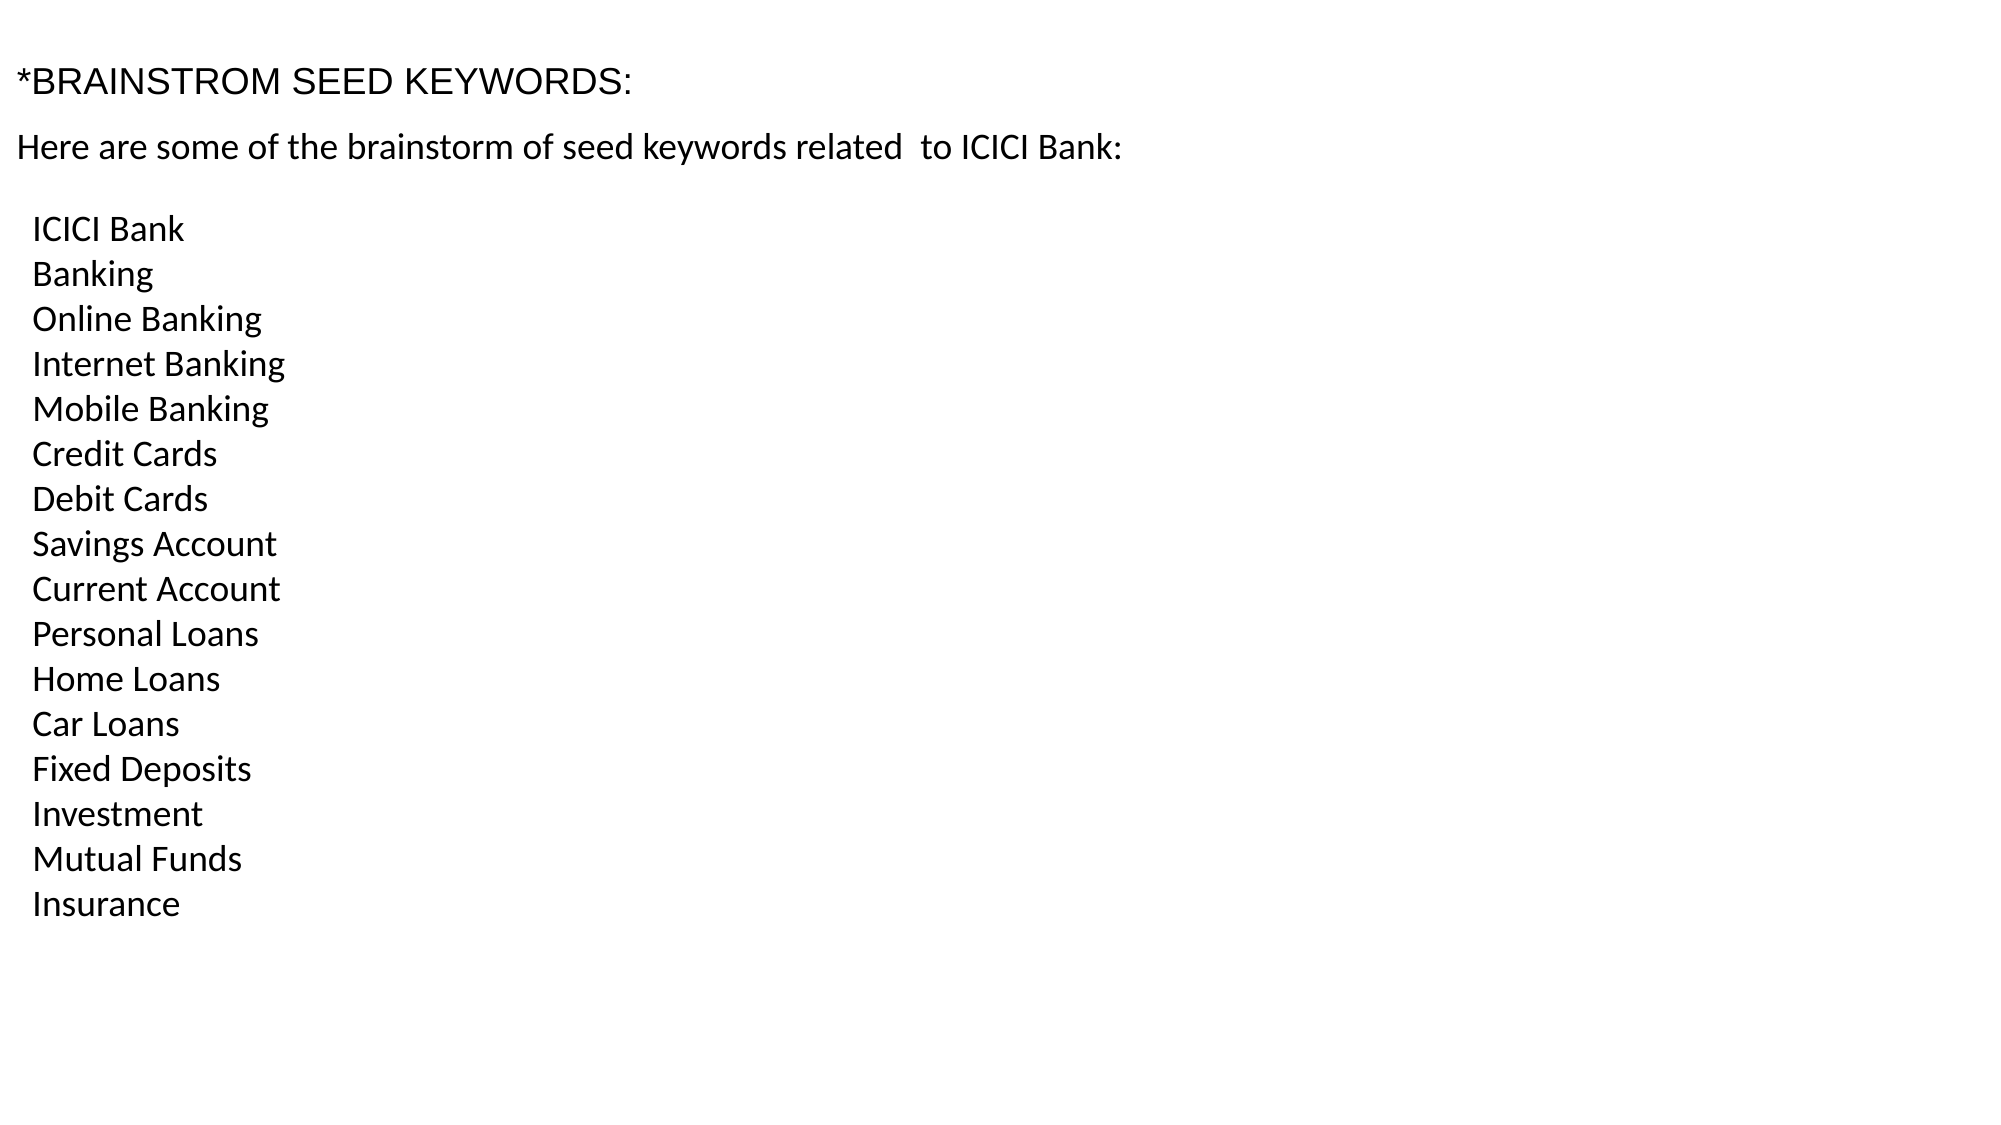

*BRAINSTROM SEED KEYWORDS:
Here are some of the brainstorm of seed keywords related  to ICICI Bank:

ICICI Bank
Banking
Online Banking
Internet Banking
Mobile Banking
Credit Cards
Debit Cards
Savings Account
Current Account
Personal Loans
Home Loans
Car Loans
Fixed Deposits
Investment
Mutual Funds
Insurance